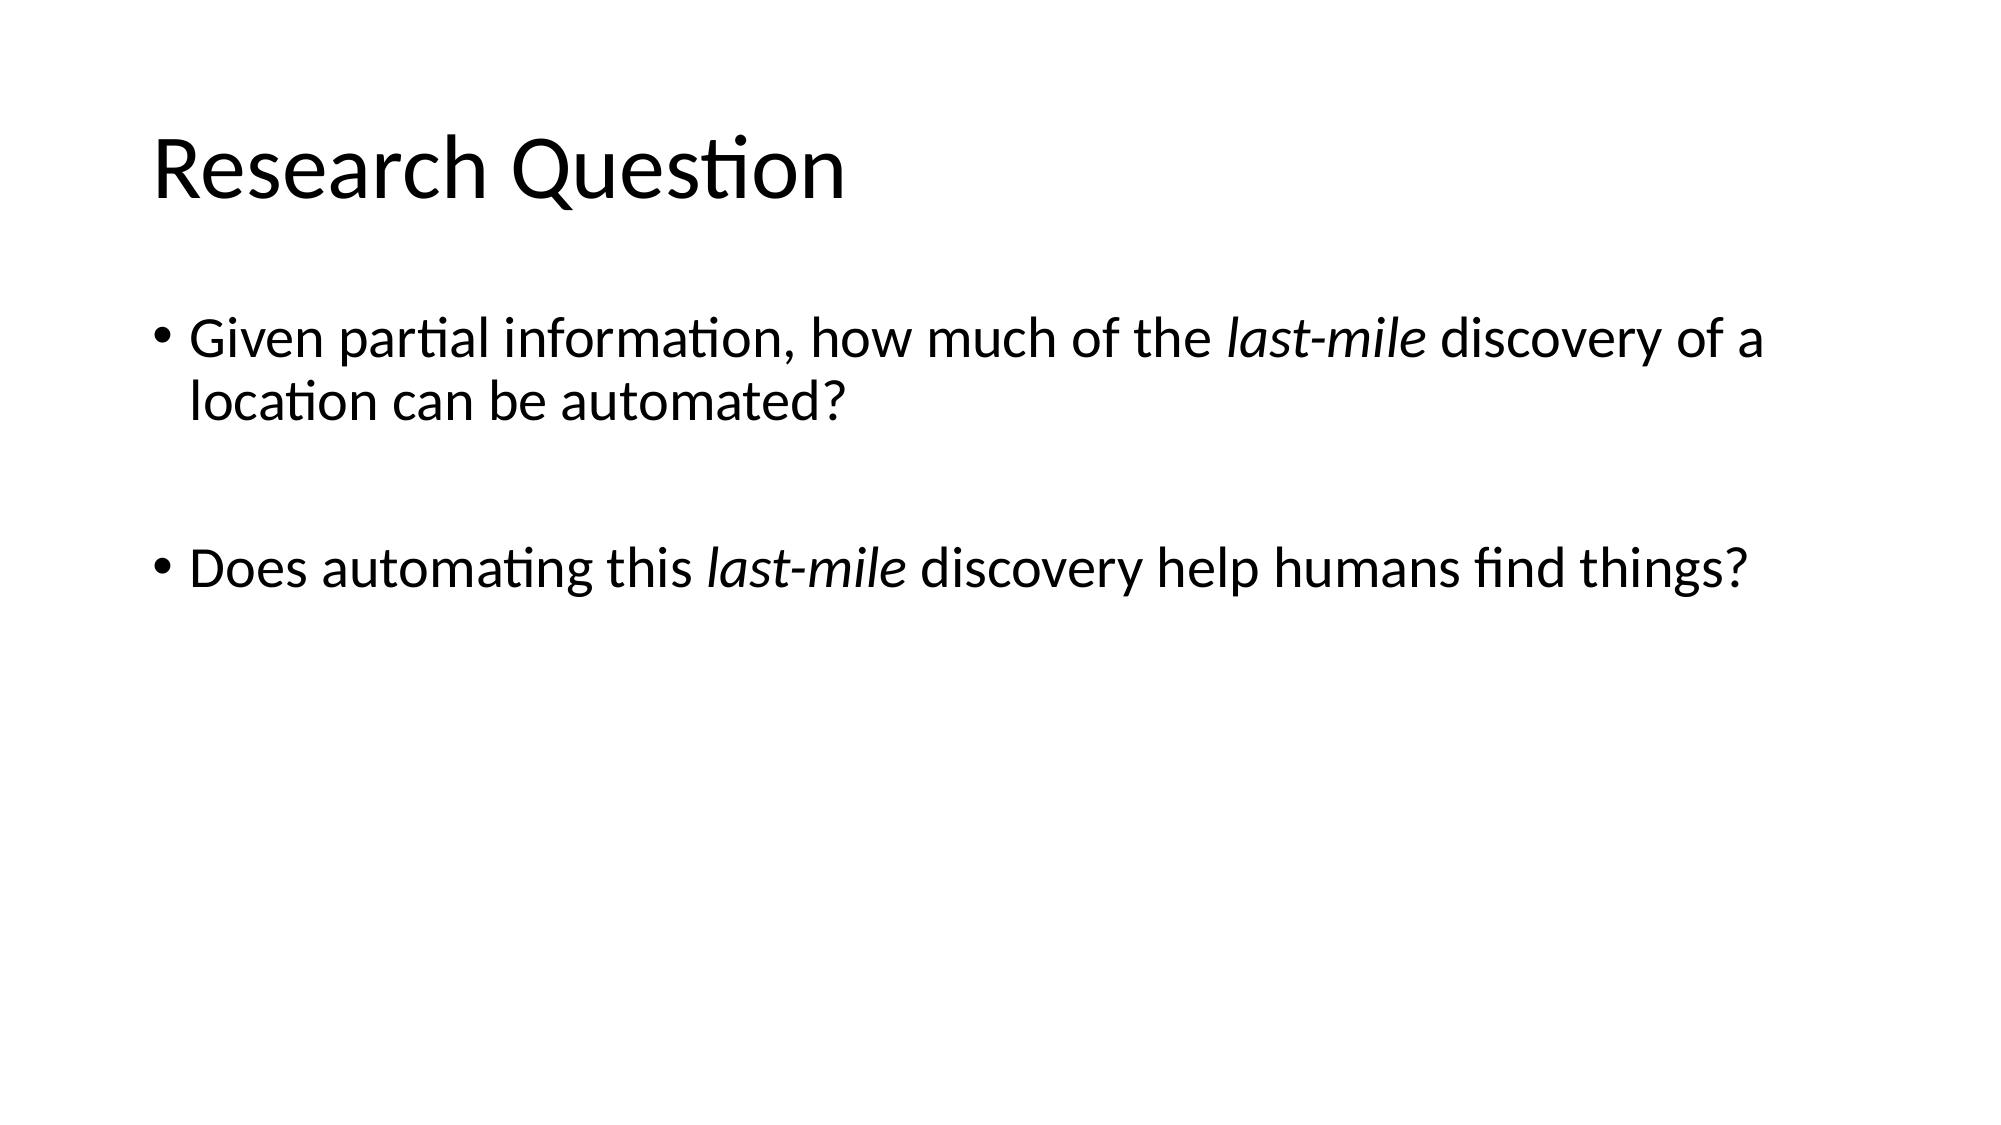

# Research Question
Given partial information, how much of the last-mile discovery of a location can be automated?

Does automating this last-mile discovery help humans find things?